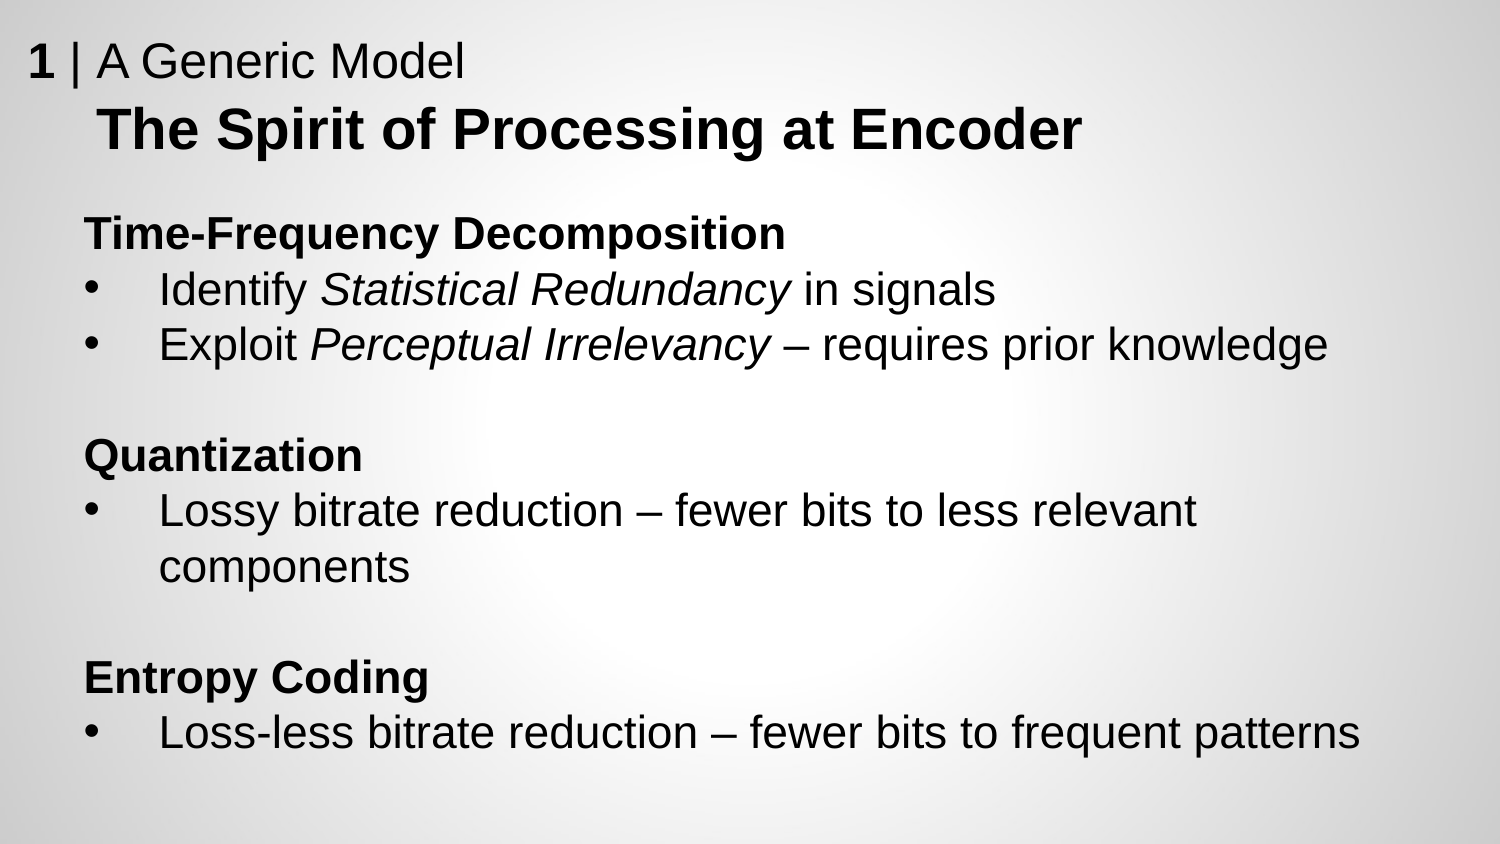

1 | A Generic Model
# The Spirit of Processing at Encoder
Time-Frequency Decomposition
Identify Statistical Redundancy in signals
Exploit Perceptual Irrelevancy – requires prior knowledge

Quantization
Lossy bitrate reduction – fewer bits to less relevant components

Entropy Coding
Loss-less bitrate reduction – fewer bits to frequent patterns